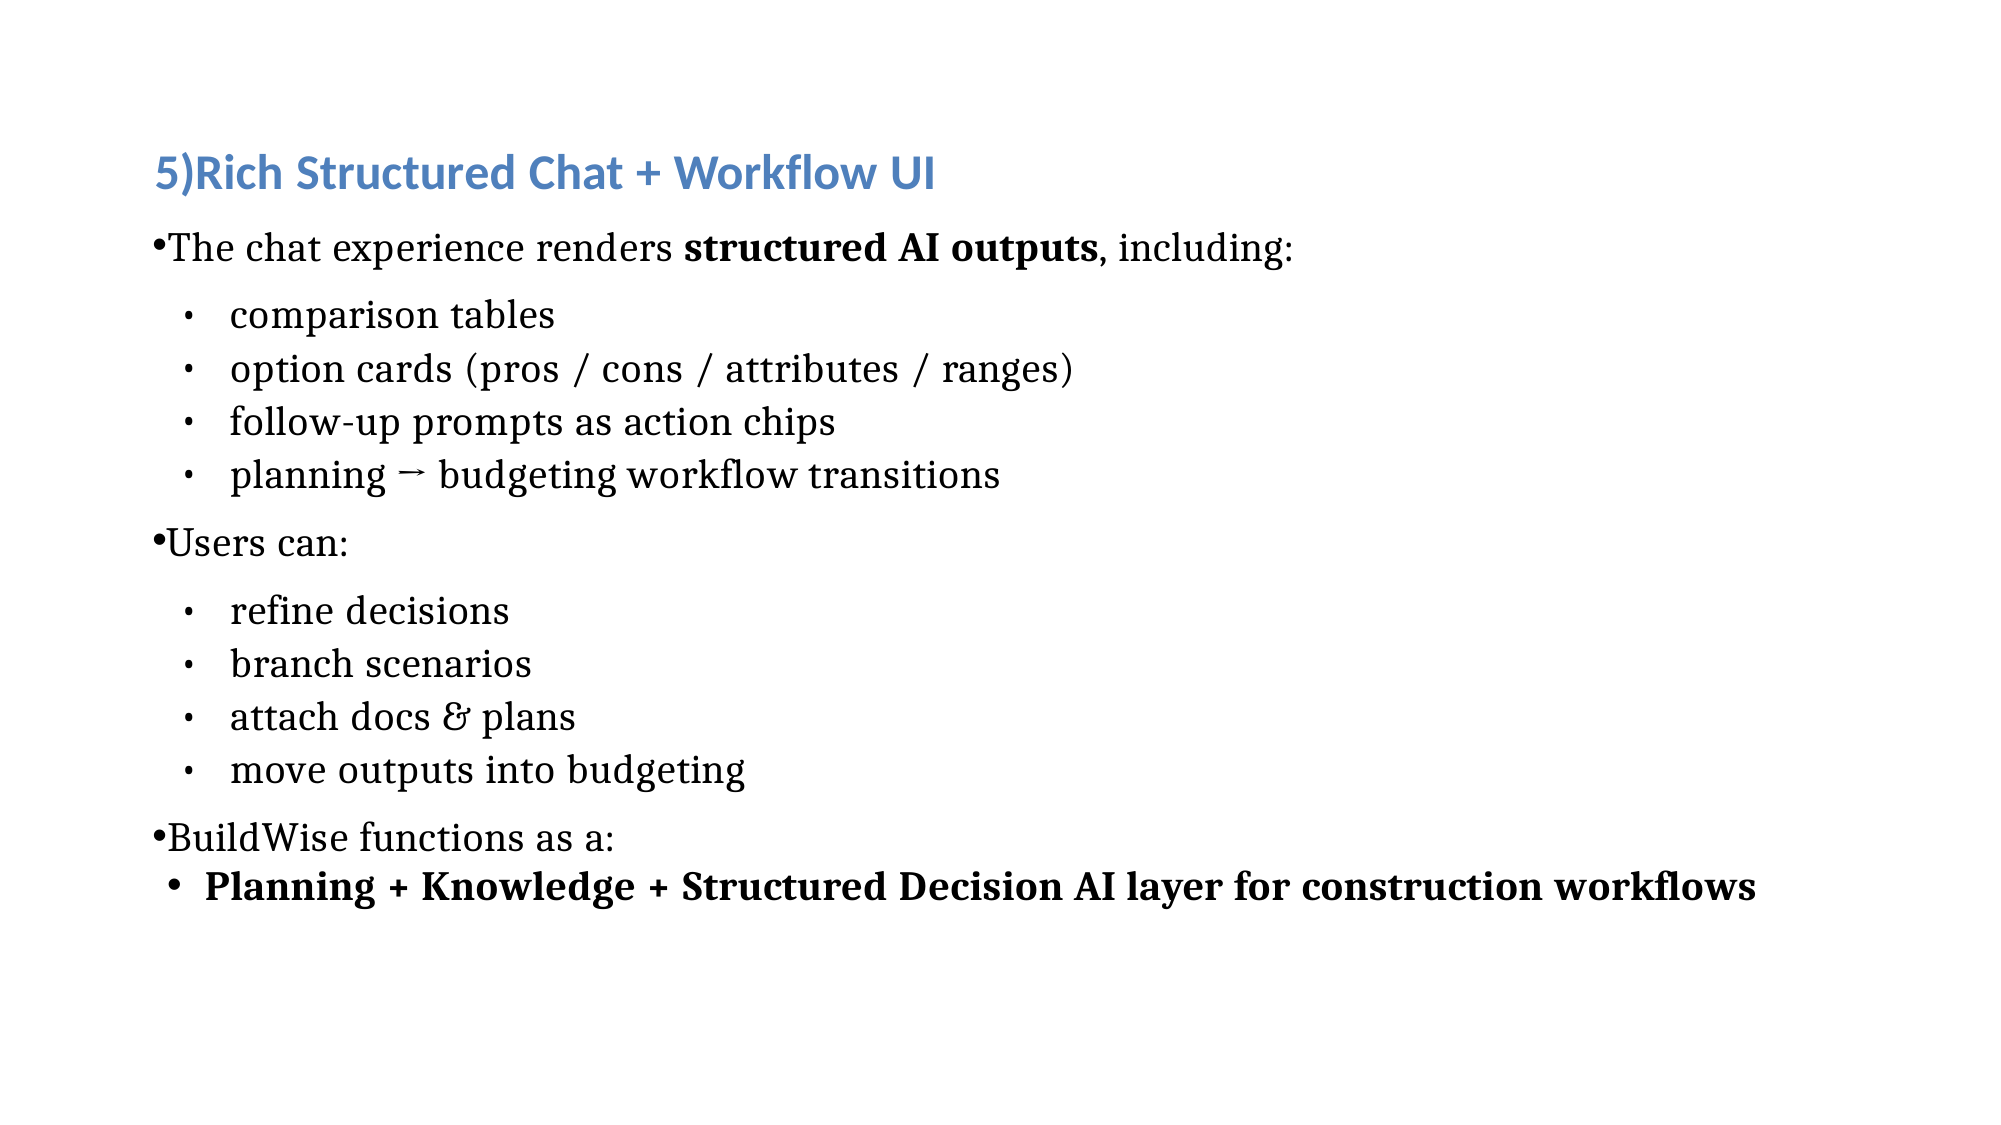

Rich Structured Chat + Workflow UI
The chat experience renders structured AI outputs, including:
comparison tables
option cards (pros / cons / attributes / ranges)
follow-up prompts as action chips
planning → budgeting workflow transitions
Users can:
refine decisions
branch scenarios
attach docs & plans
move outputs into budgeting
BuildWise functions as a:
Planning + Knowledge + Structured Decision AI layer for construction workflows